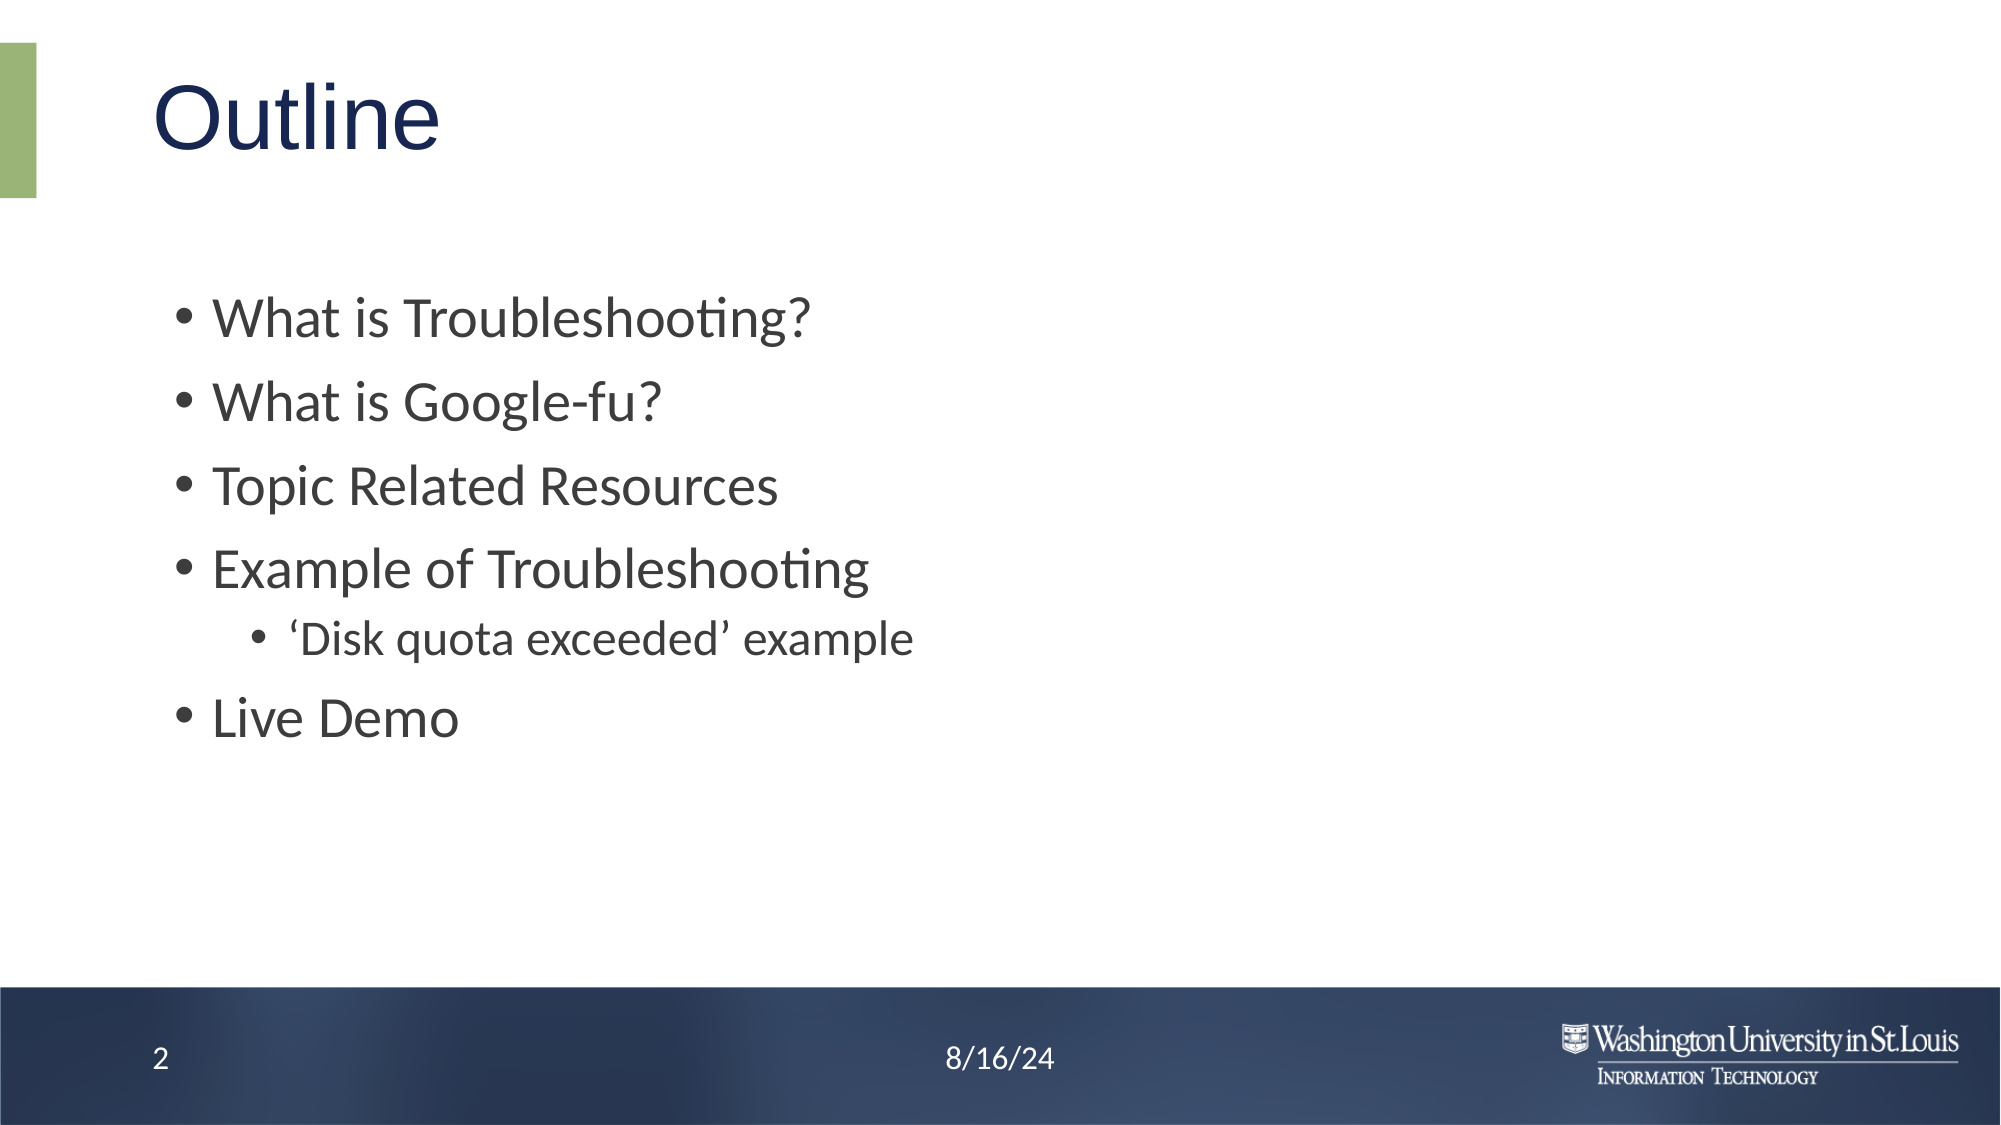

# Outline
What is Troubleshooting?
What is Google-fu?
Topic Related Resources
Example of Troubleshooting
‘Disk quota exceeded’ example
Live Demo
2
8/16/24